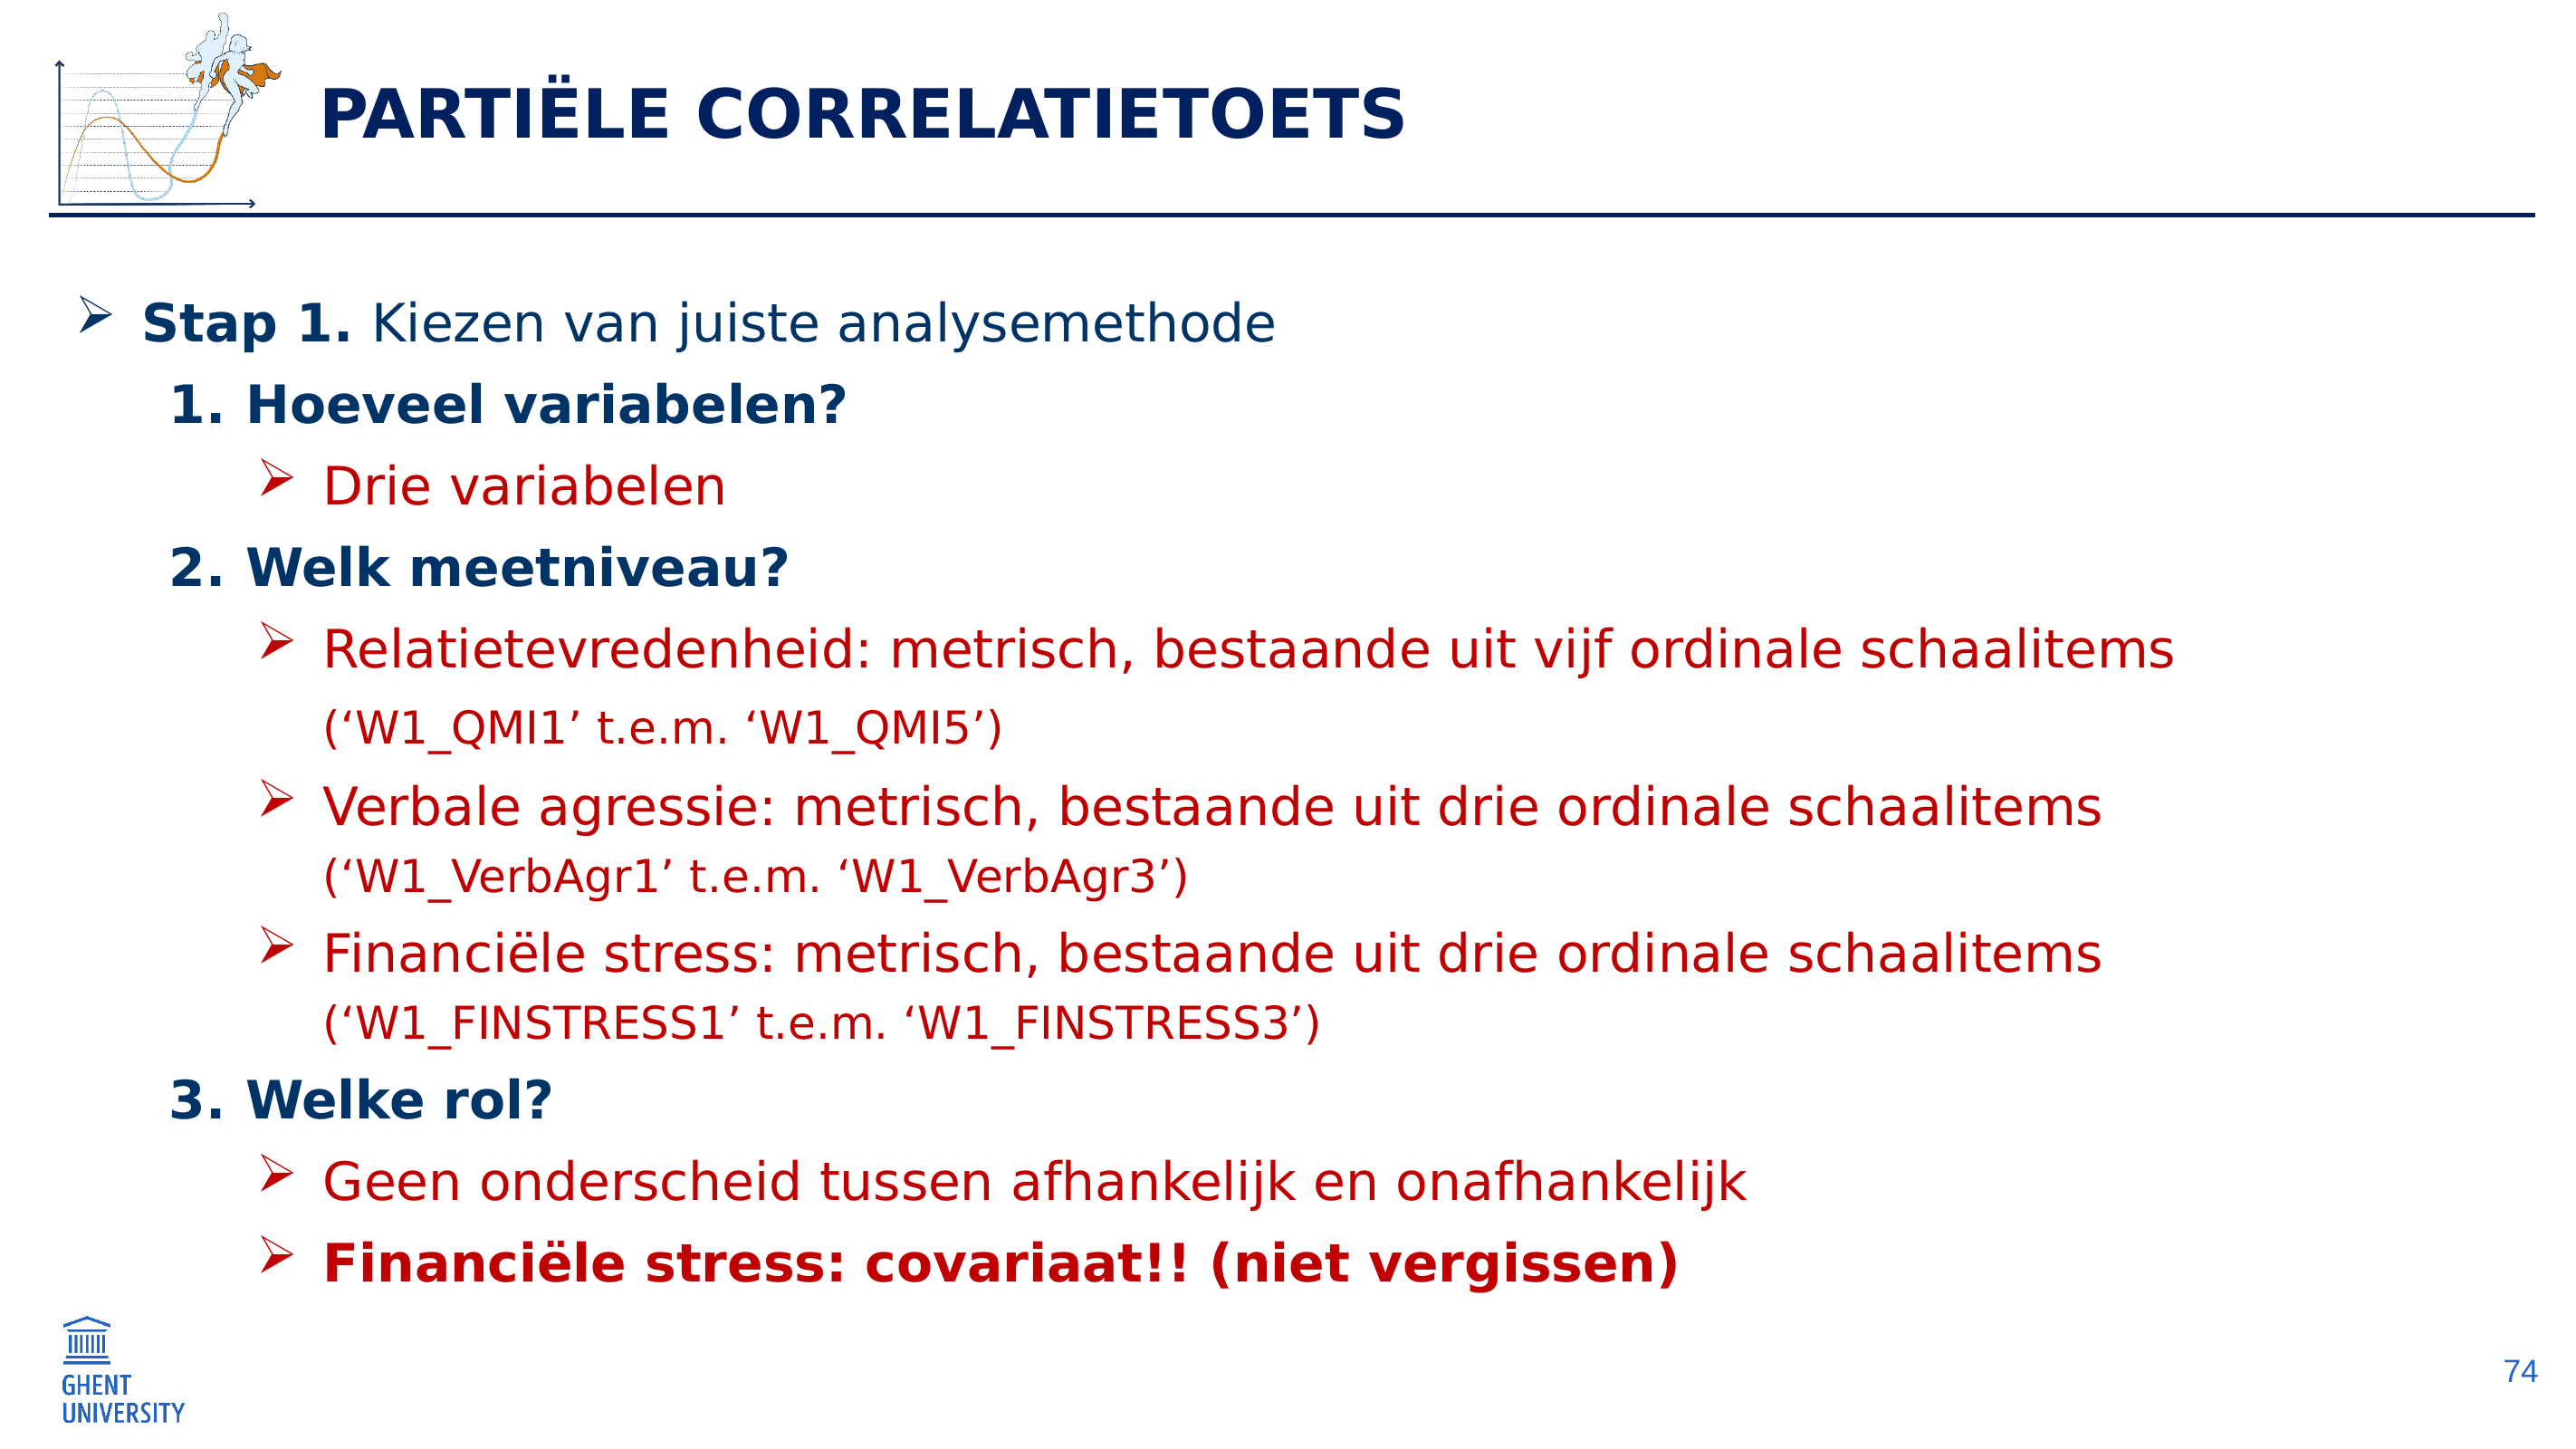

# Partiële correlatietoets
Stap 1. Kiezen van juiste analysemethode
Hoeveel variabelen?
Drie variabelen
Welk meetniveau?
Relatietevredenheid: metrisch, bestaande uit vijf ordinale schaalitems
(‘W1_QMI1’ t.e.m. ‘W1_QMI5’)
Verbale agressie: metrisch, bestaande uit drie ordinale schaalitems
(‘W1_VerbAgr1’ t.e.m. ‘W1_VerbAgr3’)
Financiële stress: metrisch, bestaande uit drie ordinale schaalitems
(‘W1_FINSTRESS1’ t.e.m. ‘W1_FINSTRESS3’)
Welke rol?
Geen onderscheid tussen afhankelijk en onafhankelijk
Financiële stress: covariaat!! (niet vergissen)

74